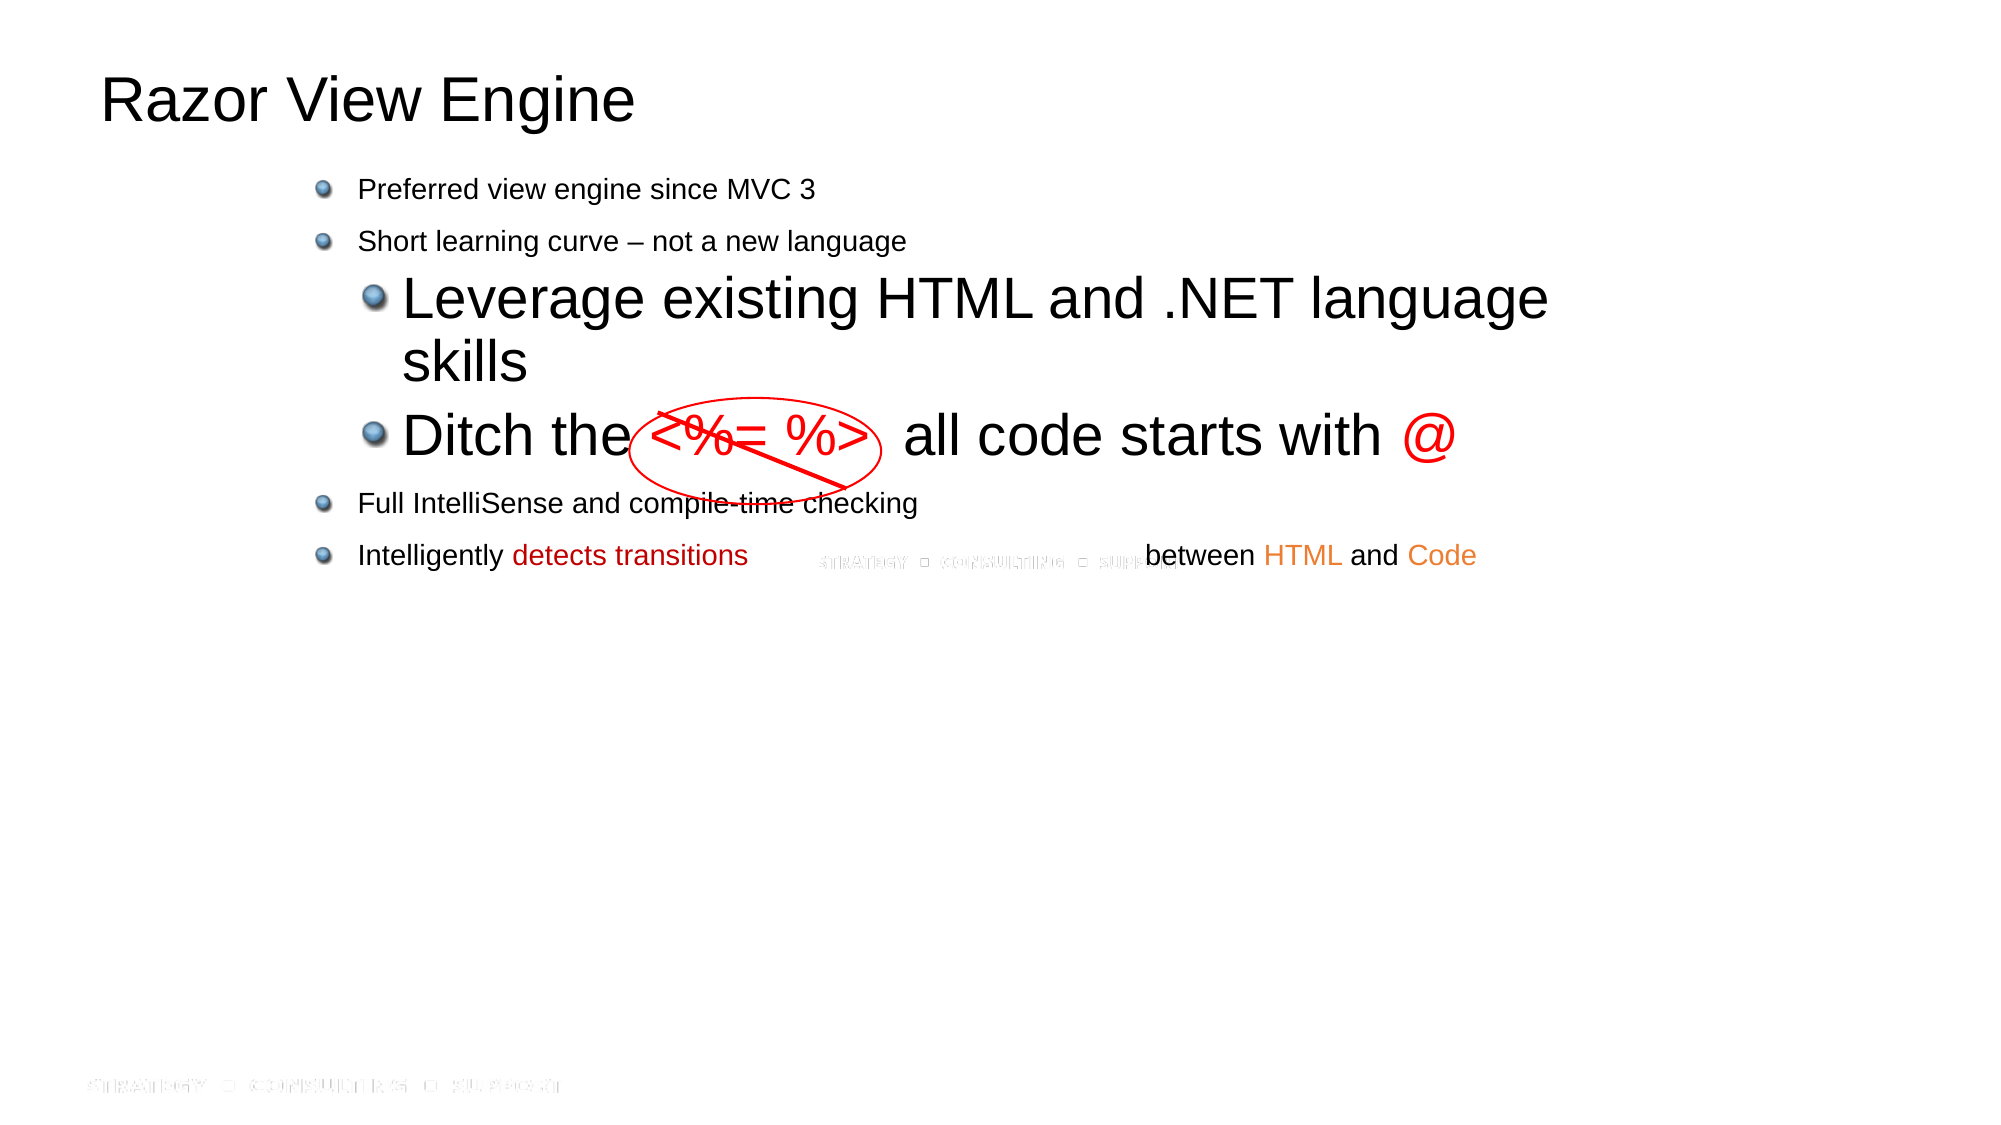

# Razor View Engine
Preferred view engine since MVC 3
Short learning curve – not a new language
Leverage existing HTML and .NET language skills
Ditch the <%= %>  all code starts with @
Full IntelliSense and compile-time checking
Intelligently detects transitions                                                between HTML and Code